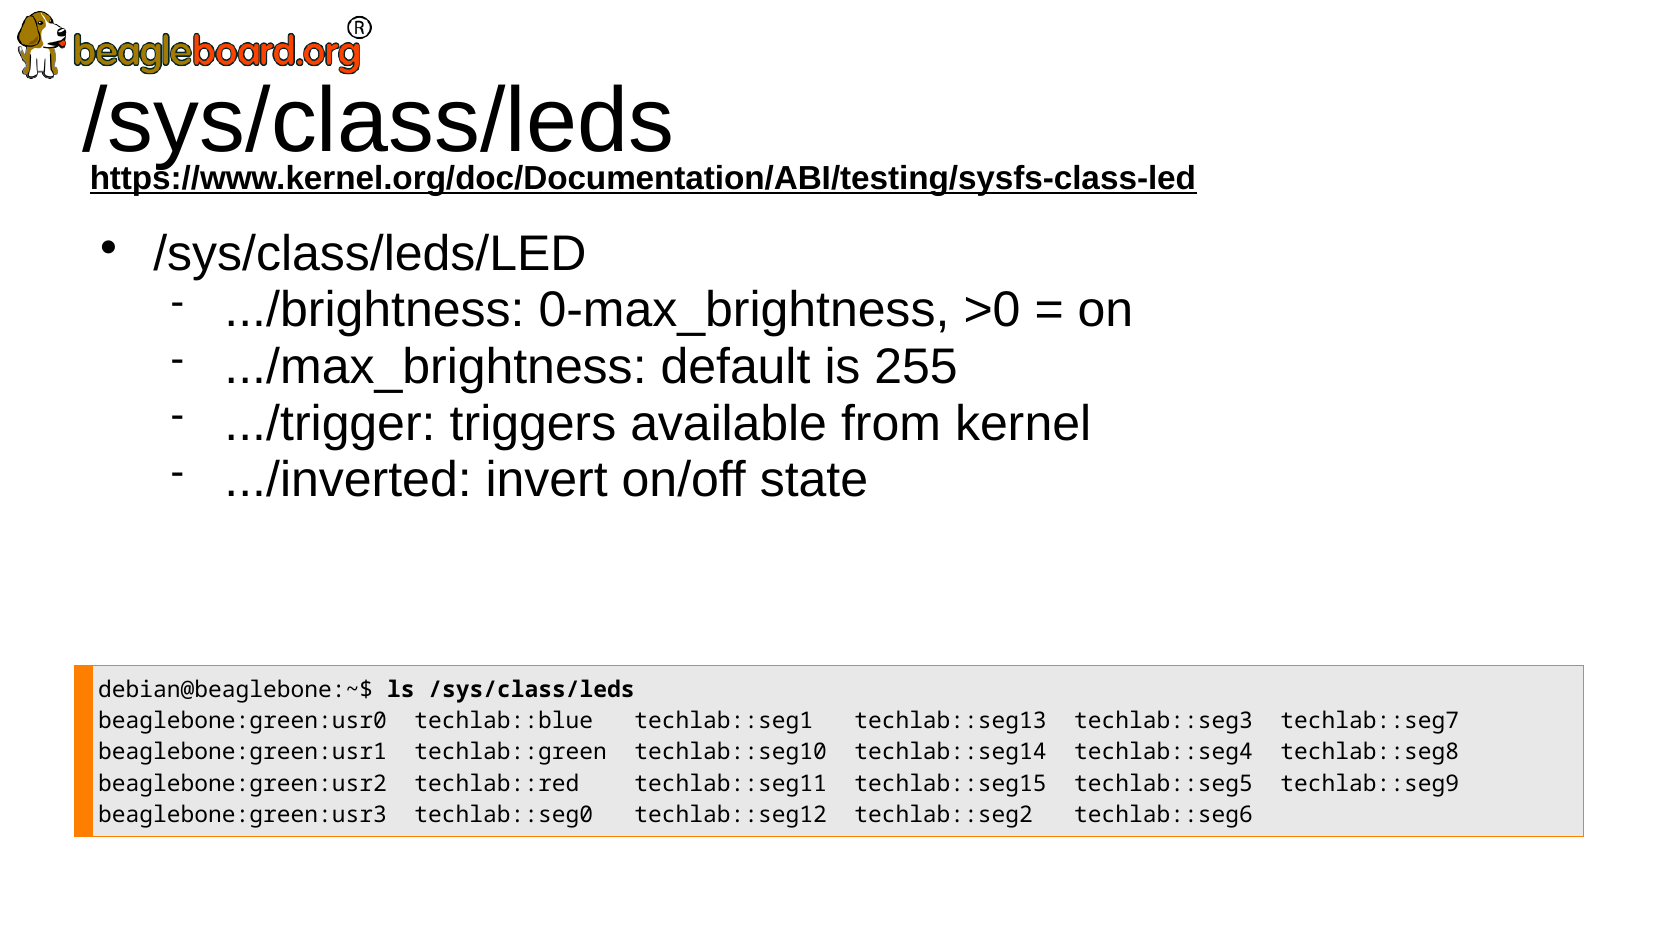

/sys/class/leds

https://www.kernel.org/doc/Documentation/ABI/testing/sysfs-class-led
/sys/class/leds/LED
.../brightness: 0-max_brightness, >0 = on
.../max_brightness: default is 255
.../trigger: triggers available from kernel
.../inverted: invert on/off state
| debian@beaglebone:~$ ls /sys/class/leds beaglebone:green:usr0 techlab::blue techlab::seg1 techlab::seg13 techlab::seg3 techlab::seg7 beaglebone:green:usr1 techlab::green techlab::seg10 techlab::seg14 techlab::seg4 techlab::seg8 beaglebone:green:usr2 techlab::red techlab::seg11 techlab::seg15 techlab::seg5 techlab::seg9 beaglebone:green:usr3 techlab::seg0 techlab::seg12 techlab::seg2 techlab::seg6 |
| --- |